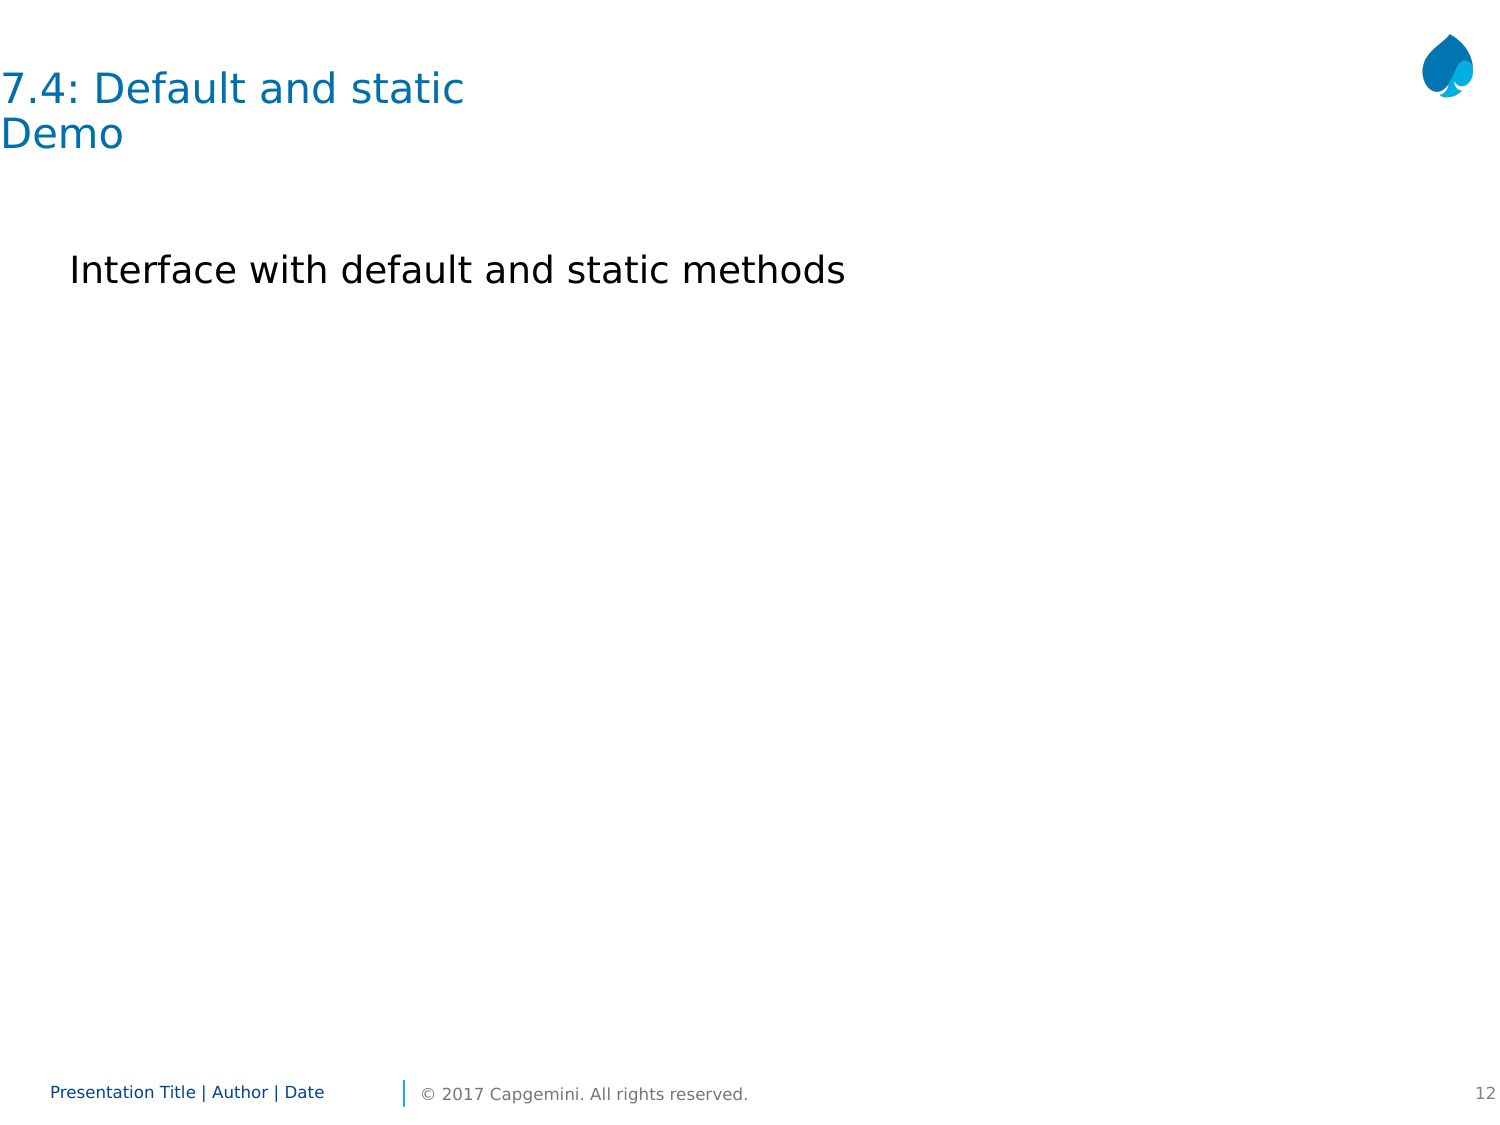

7.4: Default and static
Demo
Interface with default and static methods